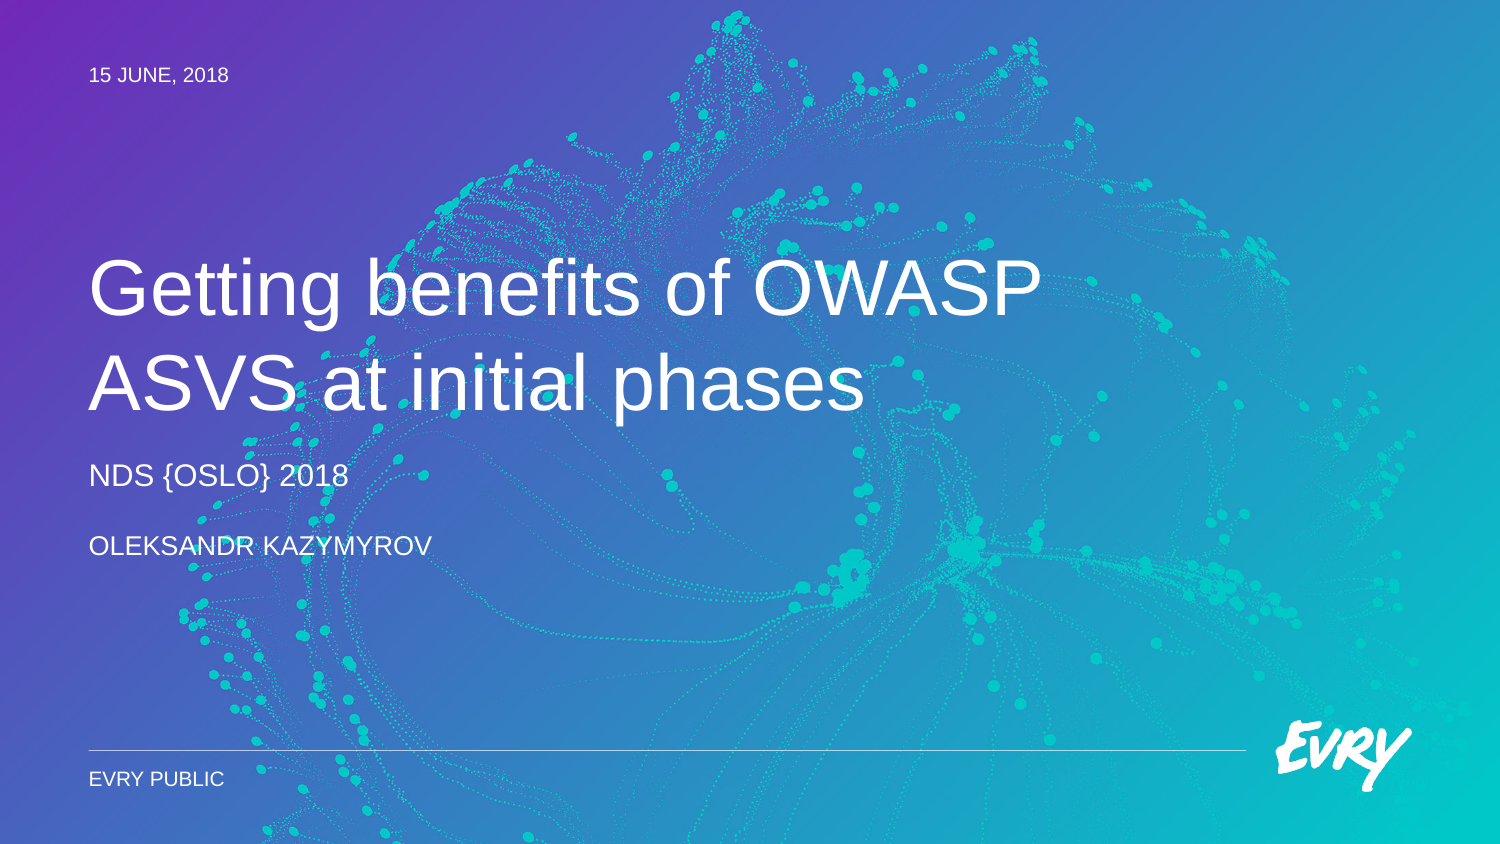

15 june, 2018
# Getting benefits of OWASP ASVS at initial phases
NDS {OSLO} 2018
Oleksandr kazymyrov

EVRY PUBLIC